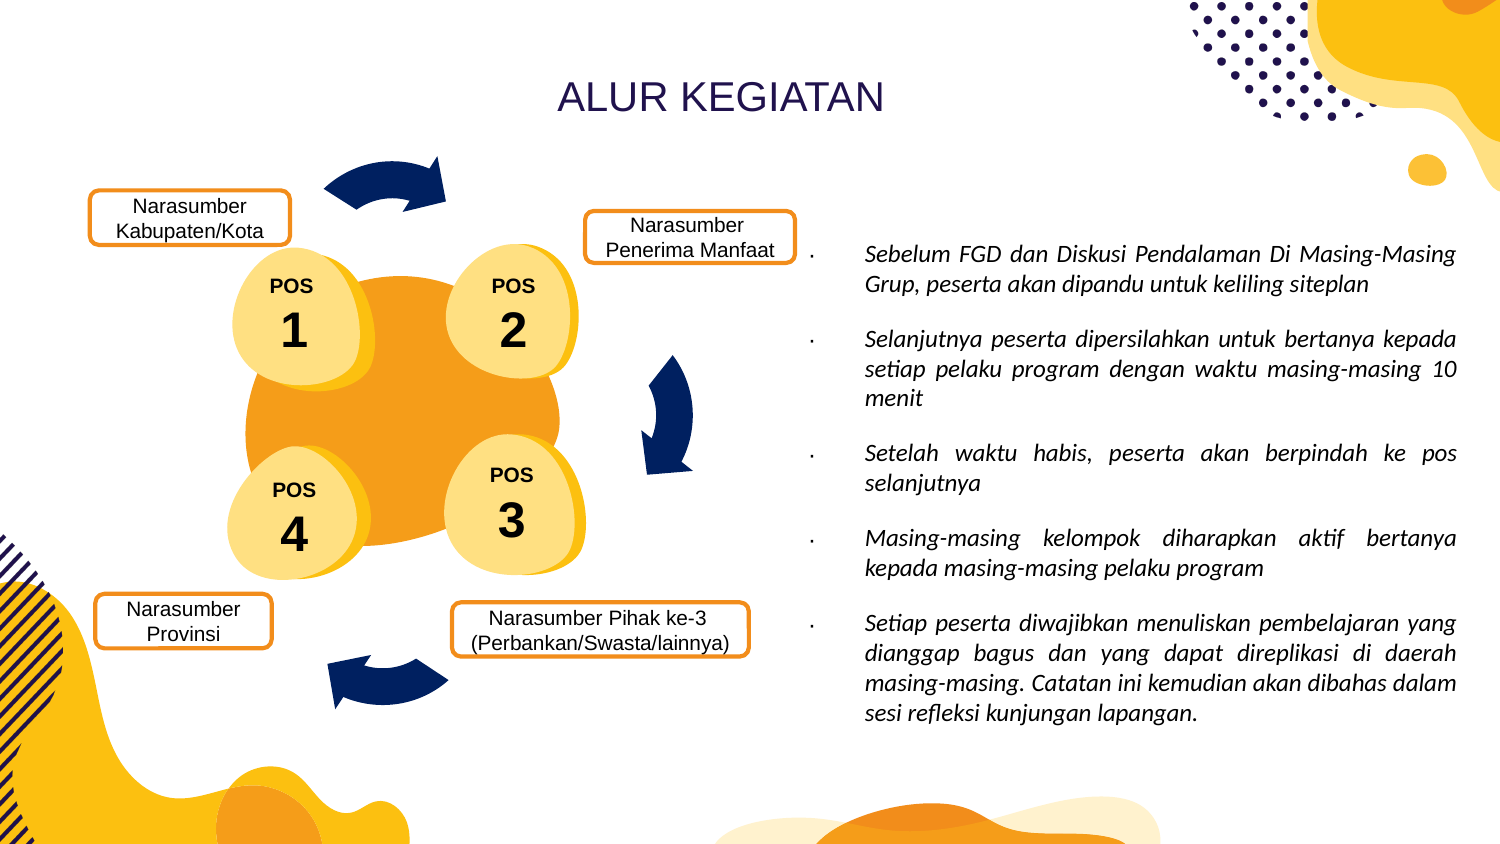

# ALUR KEGIATAN

Sebelum FGD dan Diskusi Pendalaman Di Masing-Masing Grup, peserta akan dipandu untuk keliling siteplan
Selanjutnya peserta dipersilahkan untuk bertanya kepada setiap pelaku program dengan waktu masing-masing 10 menit
Setelah waktu habis, peserta akan berpindah ke pos selanjutnya
Masing-masing kelompok diharapkan aktif bertanya kepada masing-masing pelaku program
Setiap peserta diwajibkan menuliskan pembelajaran yang dianggap bagus dan yang dapat direplikasi di daerah masing-masing. Catatan ini kemudian akan dibahas dalam sesi refleksi kunjungan lapangan.
Narasumber Kabupaten/Kota
Narasumber
Penerima Manfaat

POS
1
POS
2

POS
3
POS
4
Narasumber Provinsi
Narasumber Pihak ke-3
(Perbankan/Swasta/lainnya)